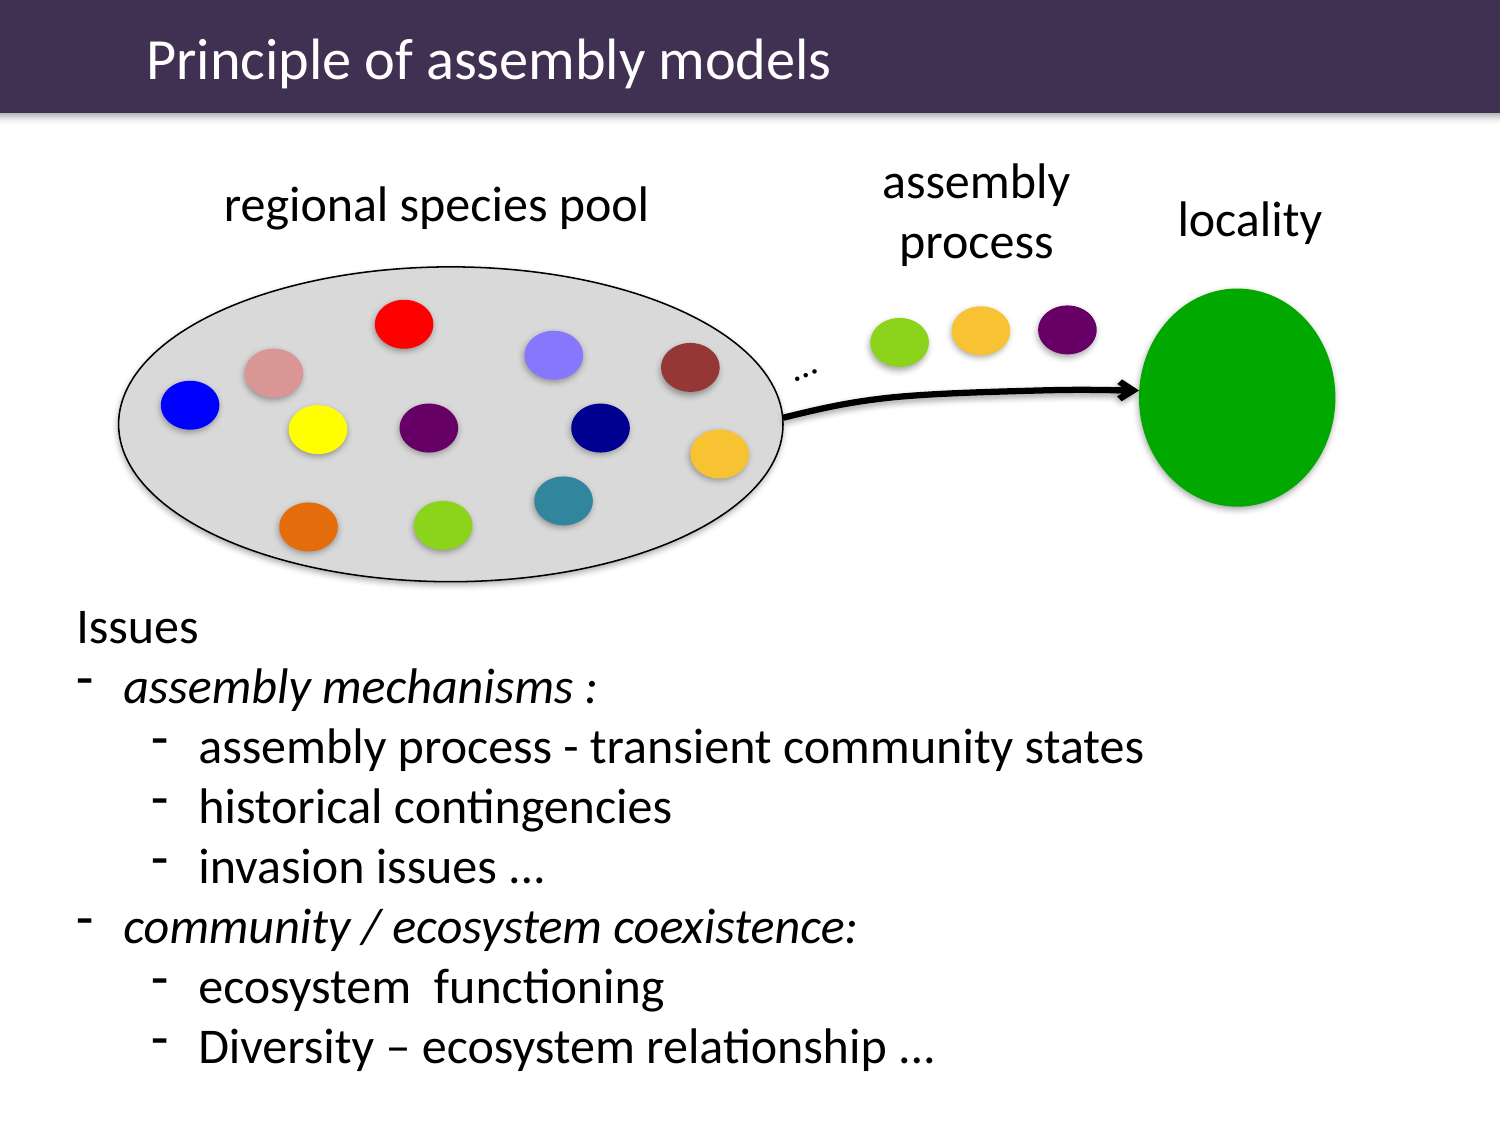

Principle of assembly models

assembly
process
regional species pool
locality

…

Issues
assembly mechanisms :
assembly process - transient community states
historical contingencies
invasion issues ...
community / ecosystem coexistence:
ecosystem  functioning
Diversity – ecosystem relationship ...